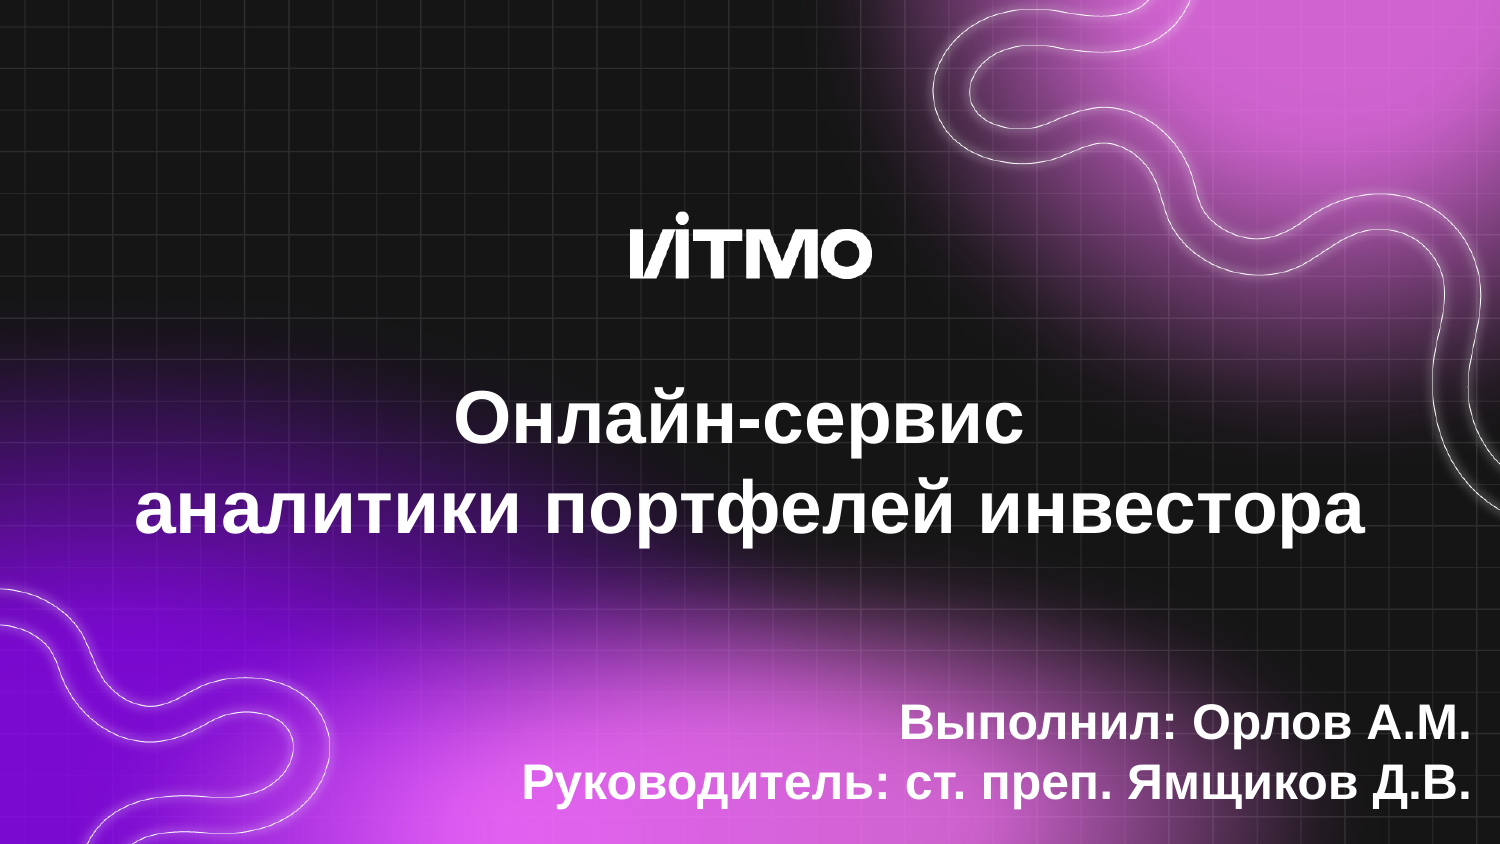

# Онлайн-сервис аналитики портфелей инвестора
Выполнил: Орлов А.М.
Руководитель: ст. преп. Ямщиков Д.В.